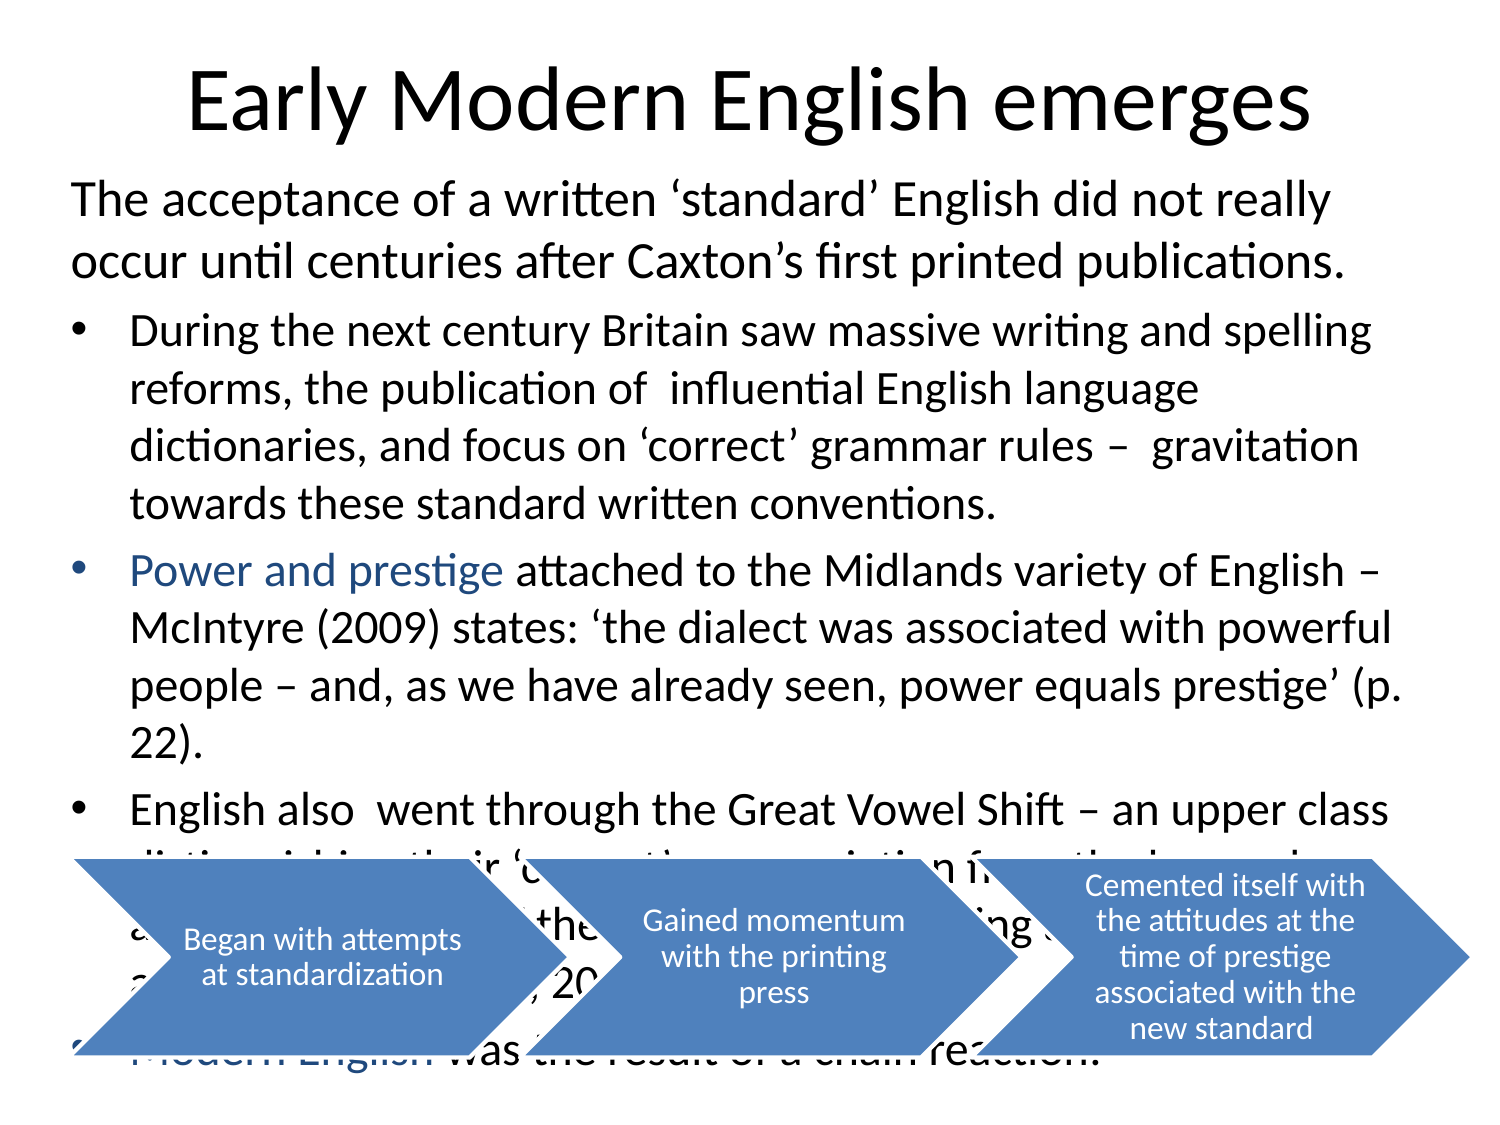

# Early Modern English emerges
The acceptance of a written ‘standard’ English did not really occur until centuries after Caxton’s first printed publications.
During the next century Britain saw massive writing and spelling reforms, the publication of  influential English language dictionaries, and focus on ‘correct’ grammar rules –  gravitation towards these standard written conventions.
Power and prestige attached to the Midlands variety of English –  McIntyre (2009) states: ‘the dialect was associated with powerful people – and, as we have already seen, power equals prestige’ (p. 22).
English also  went through the Great Vowel Shift – an upper class distinguishing their ‘correct’ pronunciation from the lower class, and consolidation of the differences in spelling and pronunciation at the time (Gramley, 2012).
Modern English was the result of a chain reaction:

Began with attempts at standardization
Gained momentum with the printing press
Cemented itself with the attitudes at the time of prestige associated with the new standard